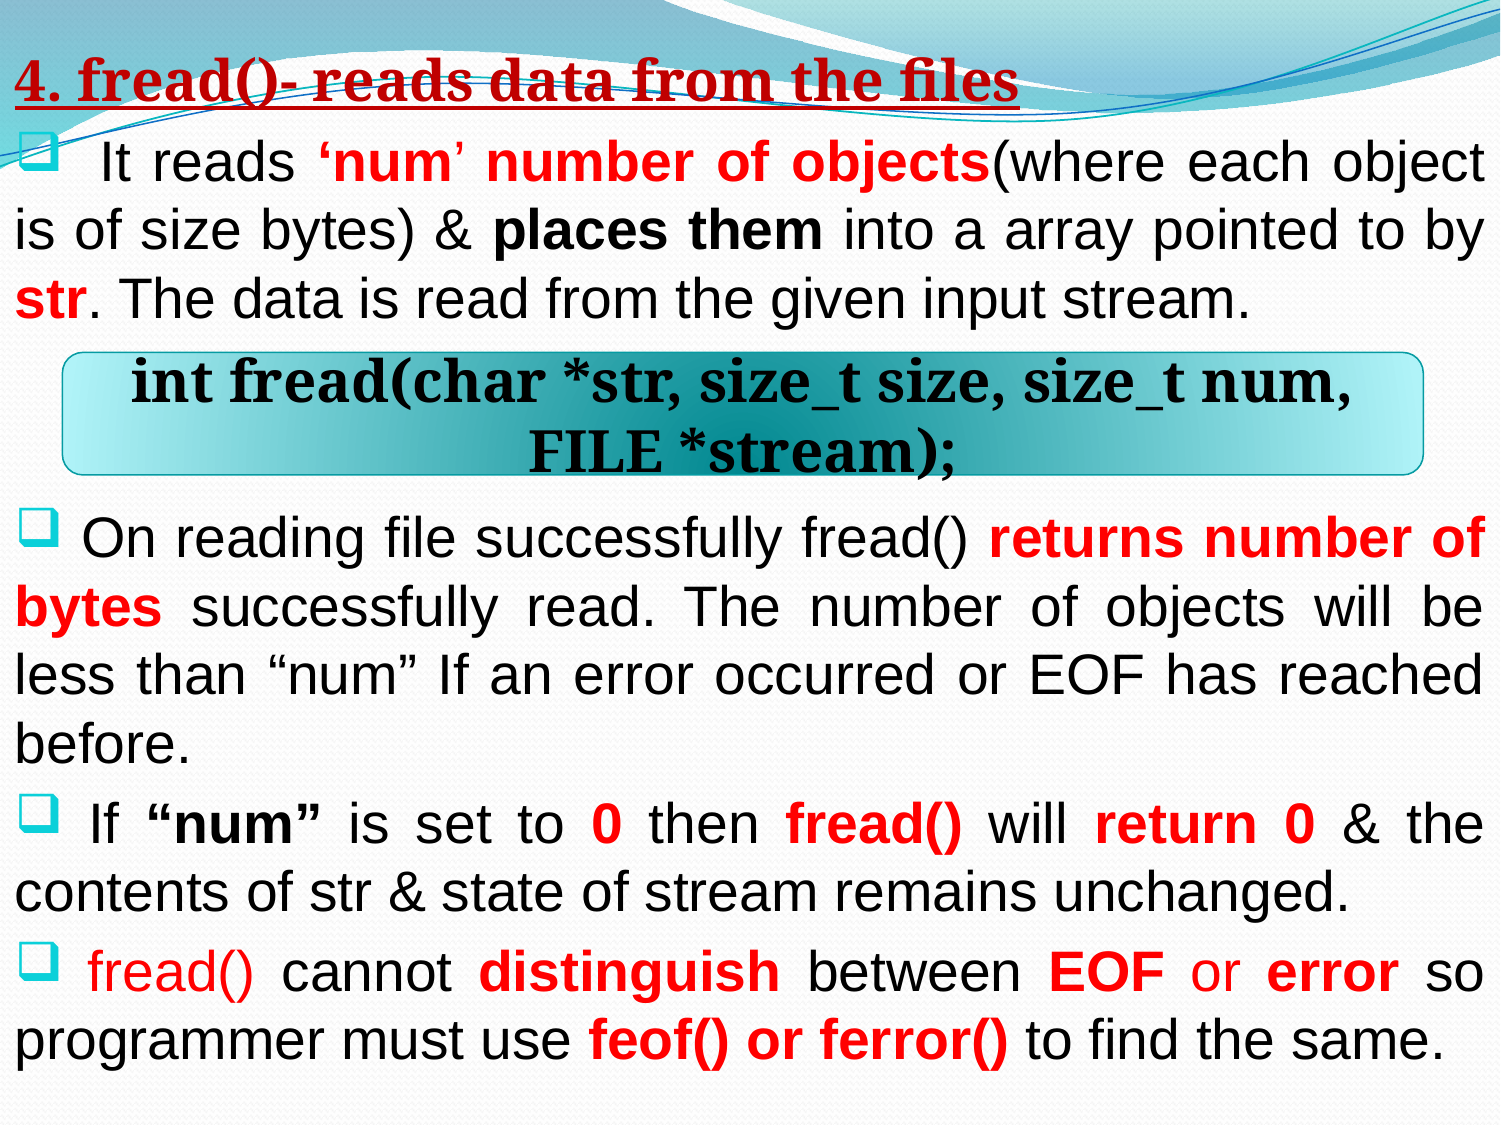

4. fread()- reads data from the files
 It reads ‘num’ number of objects(where each object is of size bytes) & places them into a array pointed to by str. The data is read from the given input stream.

 On reading file successfully fread() returns number of bytes successfully read. The number of objects will be less than “num” If an error occurred or EOF has reached before.
 If “num” is set to 0 then fread() will return 0 & the contents of str & state of stream remains unchanged.
 fread() cannot distinguish between EOF or error so programmer must use feof() or ferror() to find the same.

int fread(char *str, size_t size, size_t num, FILE *stream);